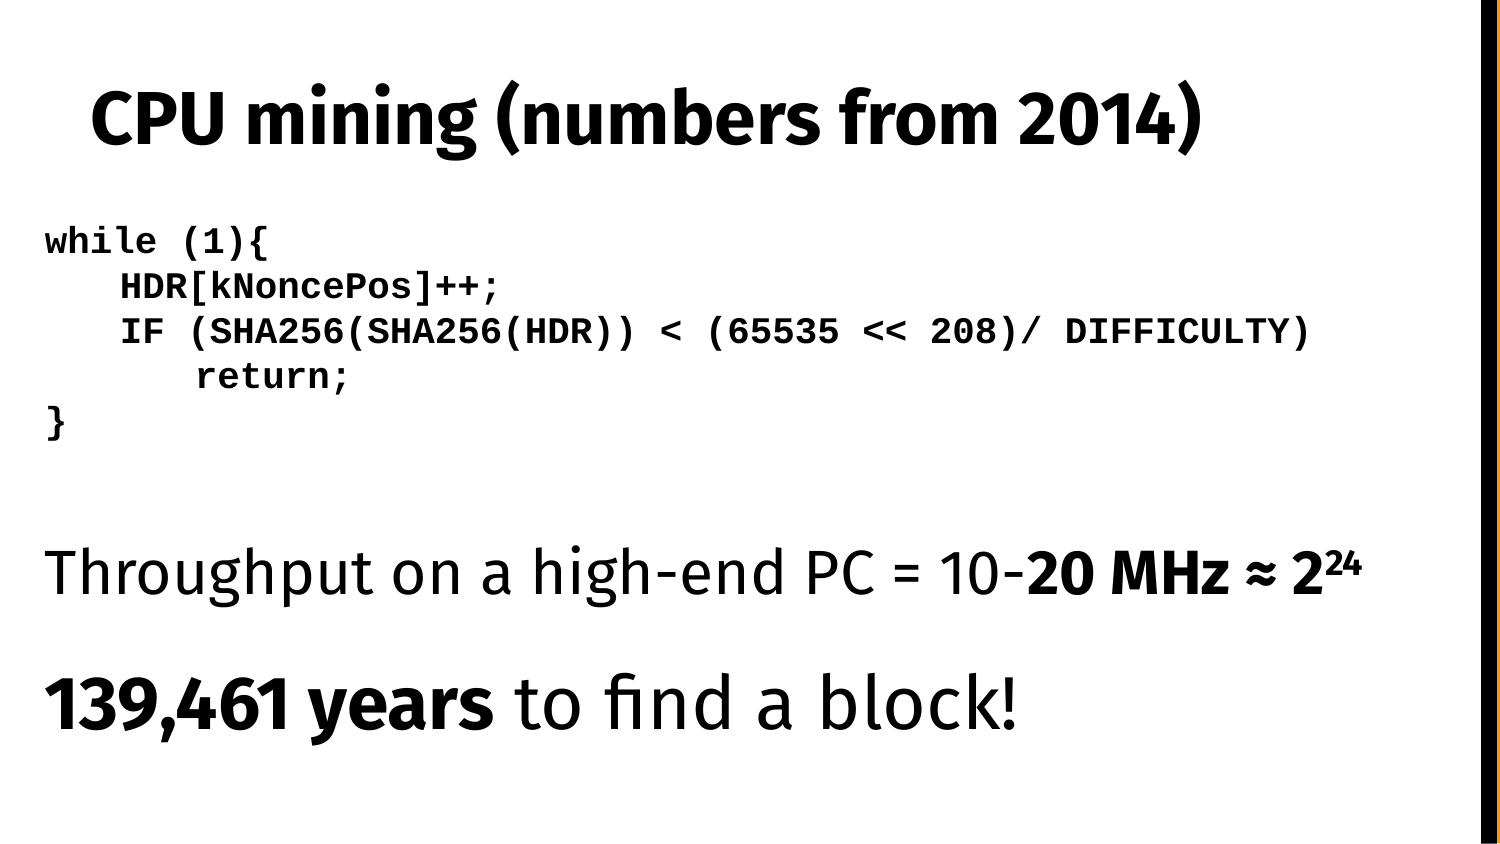

# CPU mining (numbers from 2014)
Using a SAT Solver to mine bitcoin
https://jheusser.github.io/2013/02/03/satcoin.html

while (1){
HDR[kNoncePos]++;
IF (SHA256(SHA256(HDR)) < (65535 << 208)/ DIFFICULTY)
return;
}

Throughput on a high-end PC = 10-20 MHz ≈ 224
139,461 years to find a block!